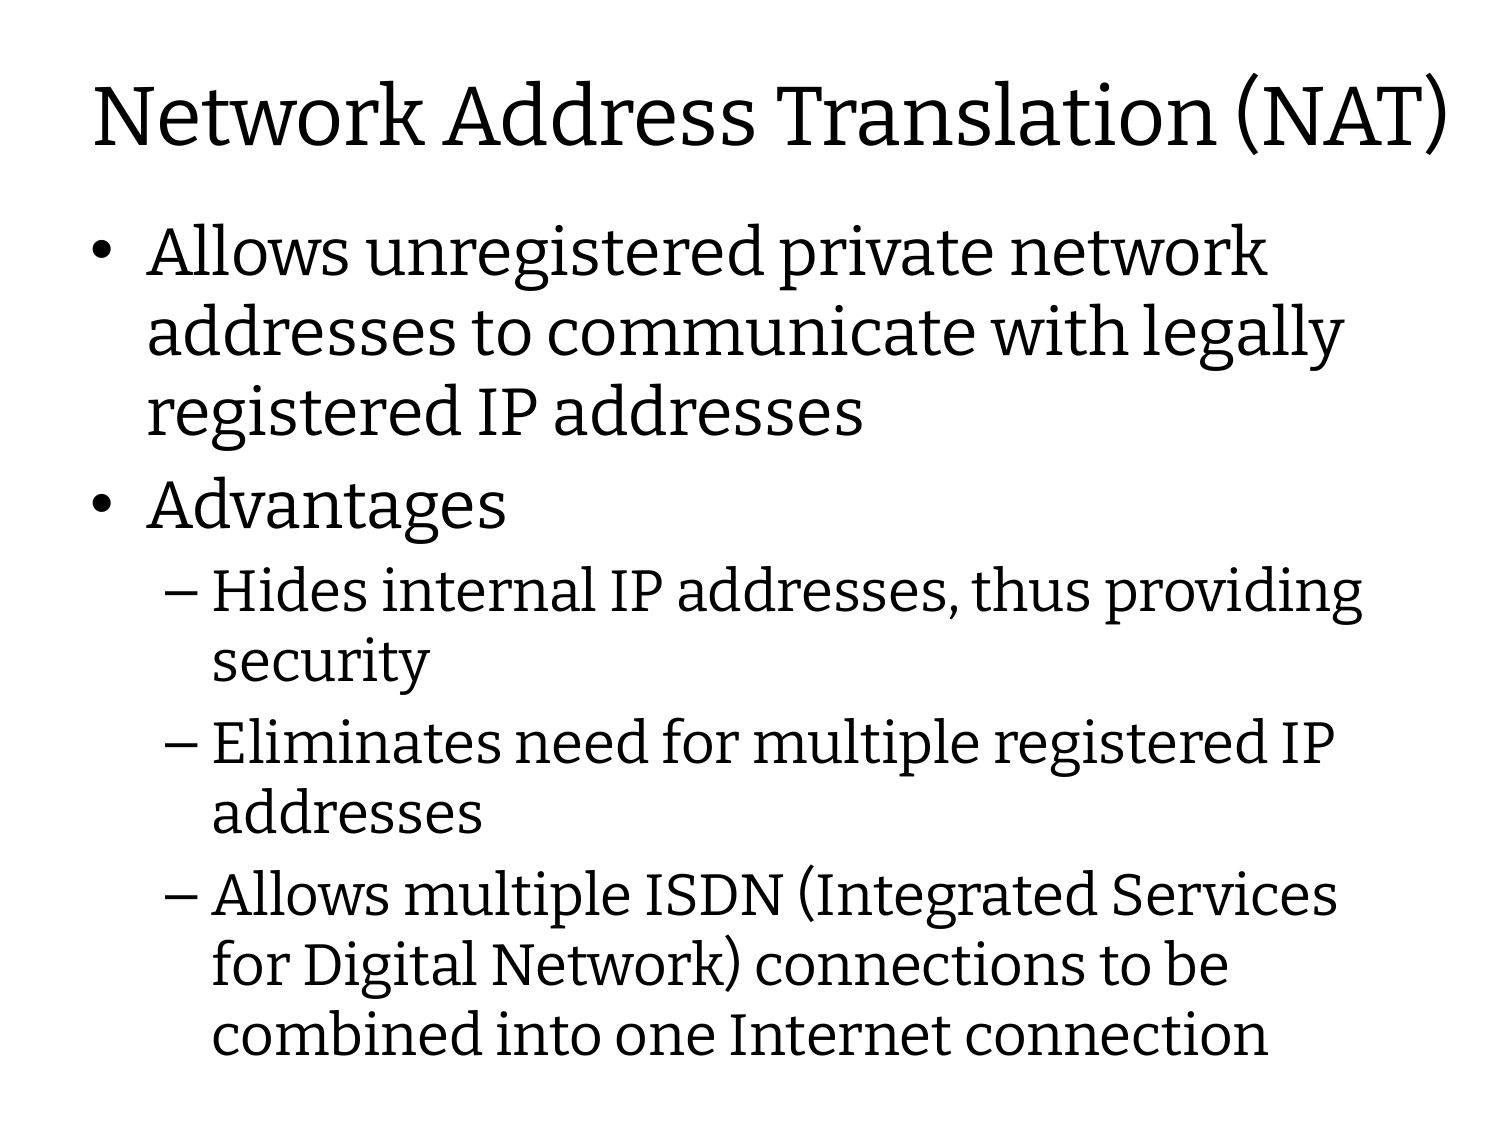

# Network Address Translation (NAT)
Allows unregistered private network addresses to communicate with legally registered IP addresses
Advantages
Hides internal IP addresses, thus providing security
Eliminates need for multiple registered IP addresses
Allows multiple ISDN (Integrated Services for Digital Network) connections to be combined into one Internet connection